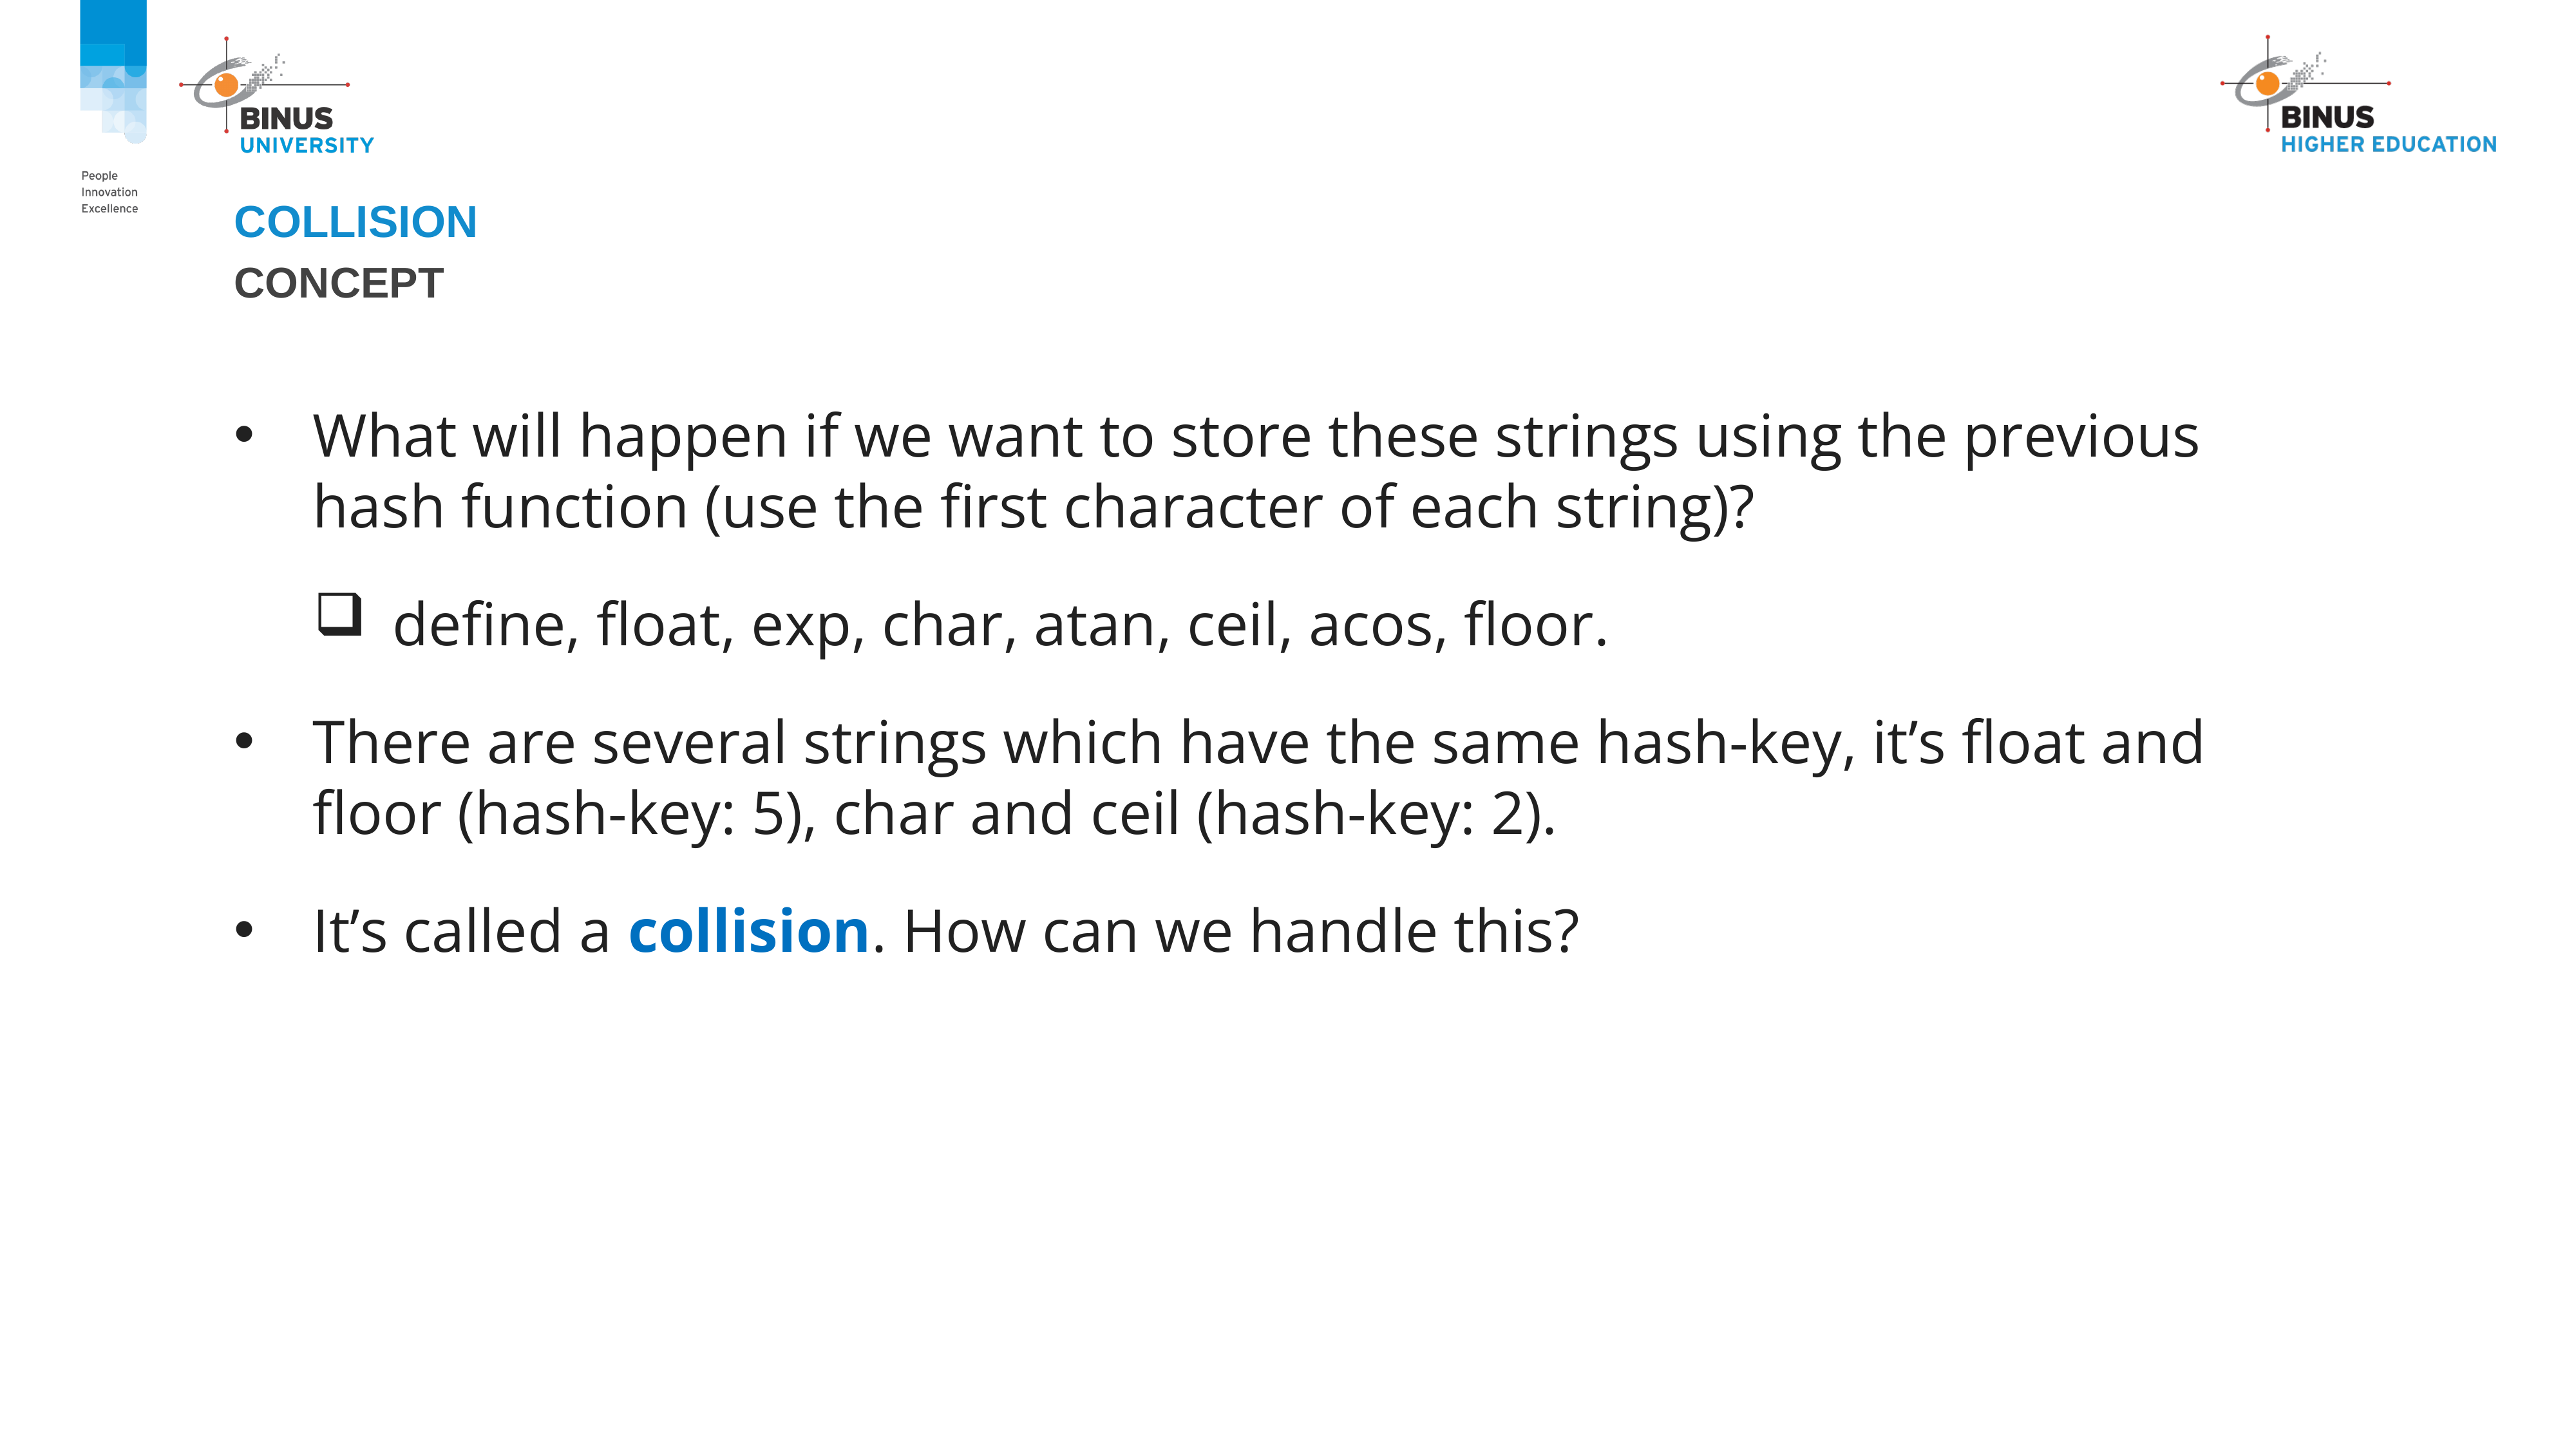

# collision
Concept
What will happen if we want to store these strings using the previous hash function (use the first character of each string)?
define, float, exp, char, atan, ceil, acos, floor.
There are several strings which have the same hash-key, it’s float and floor (hash-key: 5), char and ceil (hash-key: 2).
It’s called a collision. How can we handle this?